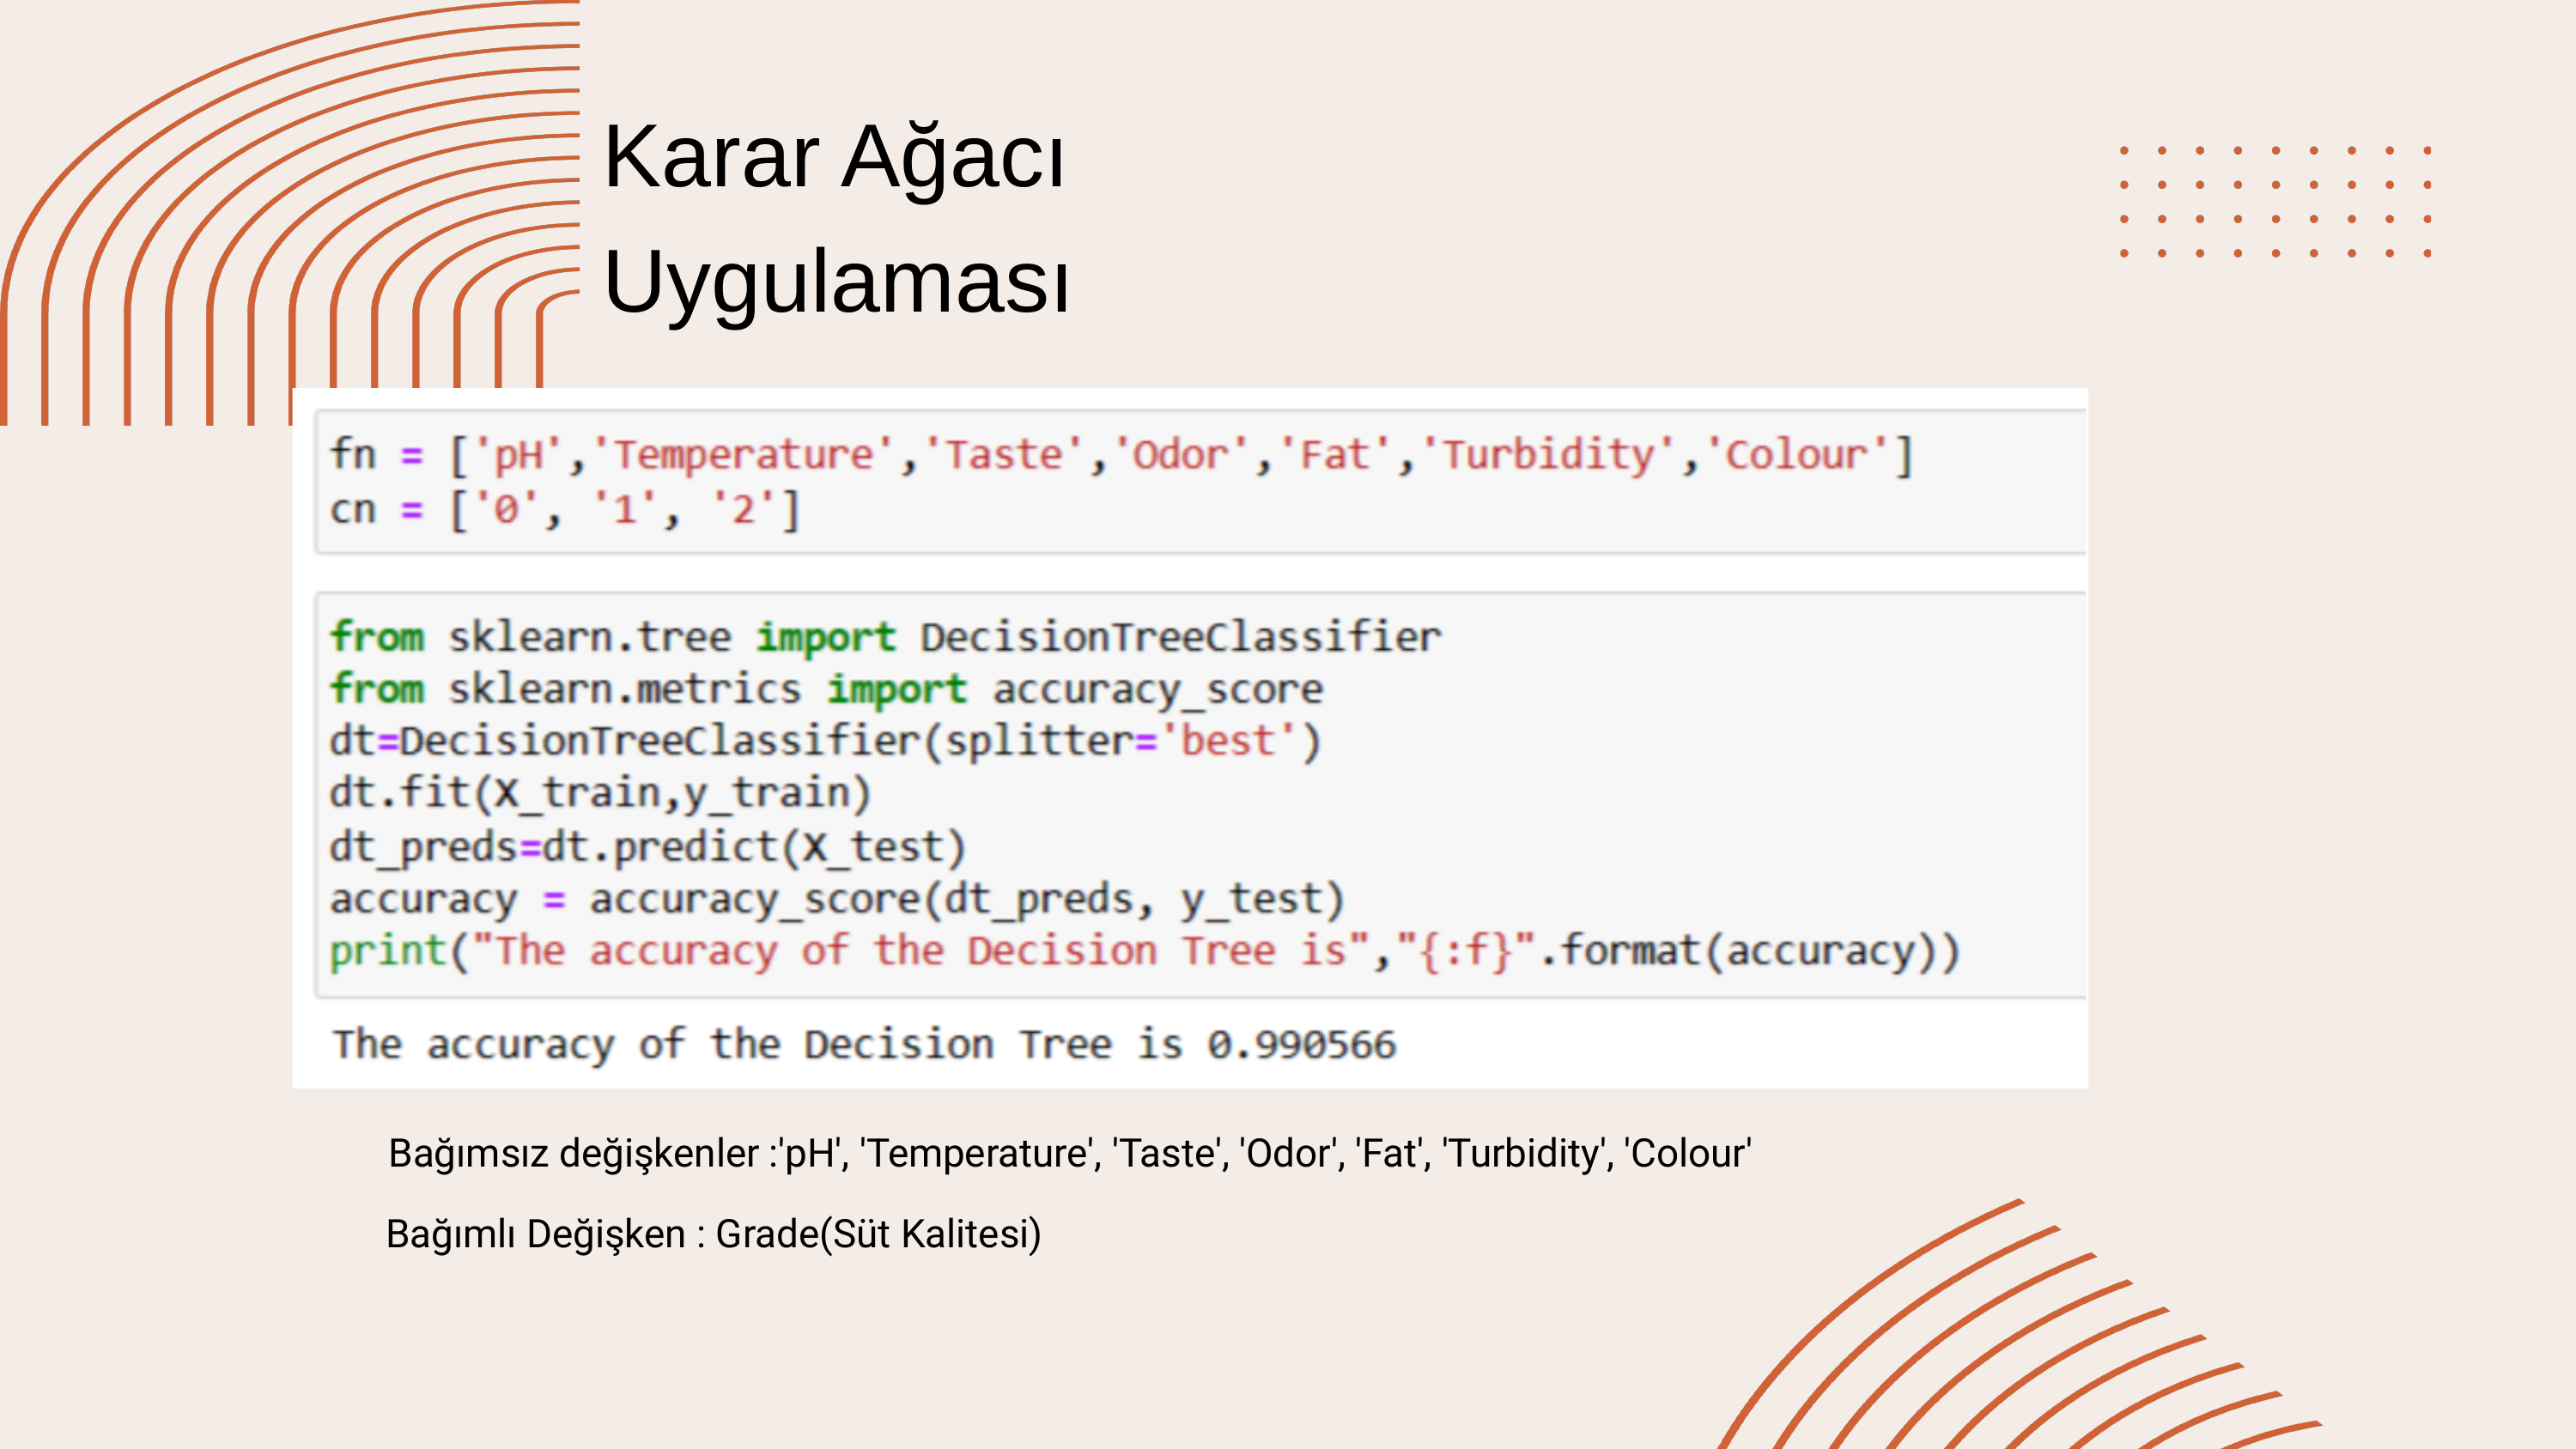

Karar Ağacı Uygulaması

Bağımsız değişkenler :'pH', 'Temperature', 'Taste', 'Odor', 'Fat', 'Turbidity', 'Colour'

Bağımlı Değişken : Grade(Süt Kalitesi)